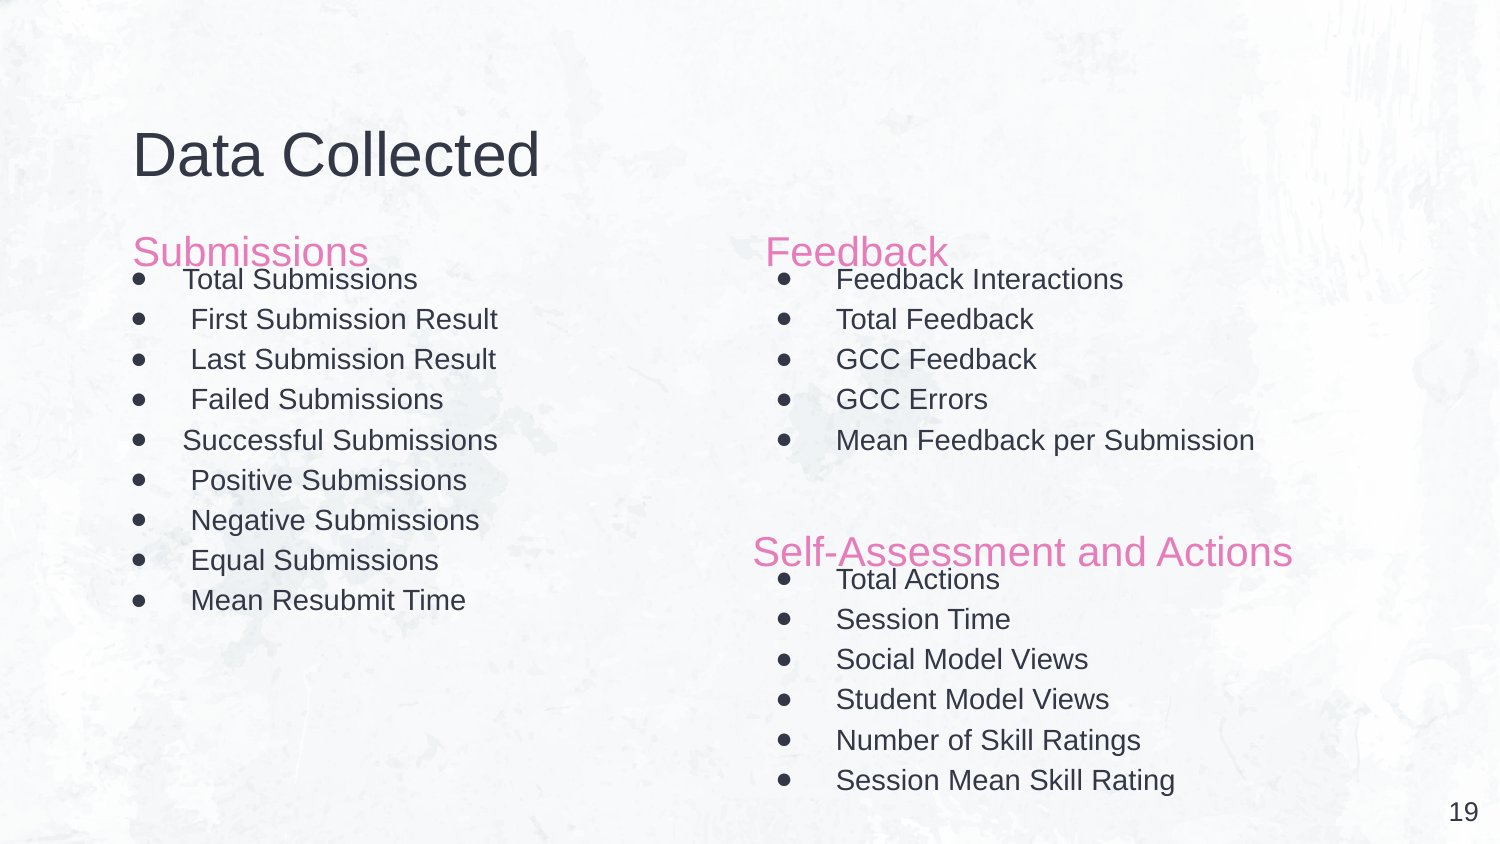

# Data Collected
Submissions
Feedback
Total Submissions
 First Submission Result
 Last Submission Result
 Failed Submissions
Successful Submissions
 Positive Submissions
 Negative Submissions
 Equal Submissions
 Mean Resubmit Time

 Feedback Interactions
 Total Feedback
 GCC Feedback
 GCC Errors
 Mean Feedback per Submission
Self-Assessment and Actions
 Total Actions
 Session Time
 Social Model Views
 Student Model Views
 Number of Skill Ratings
 Session Mean Skill Rating
19